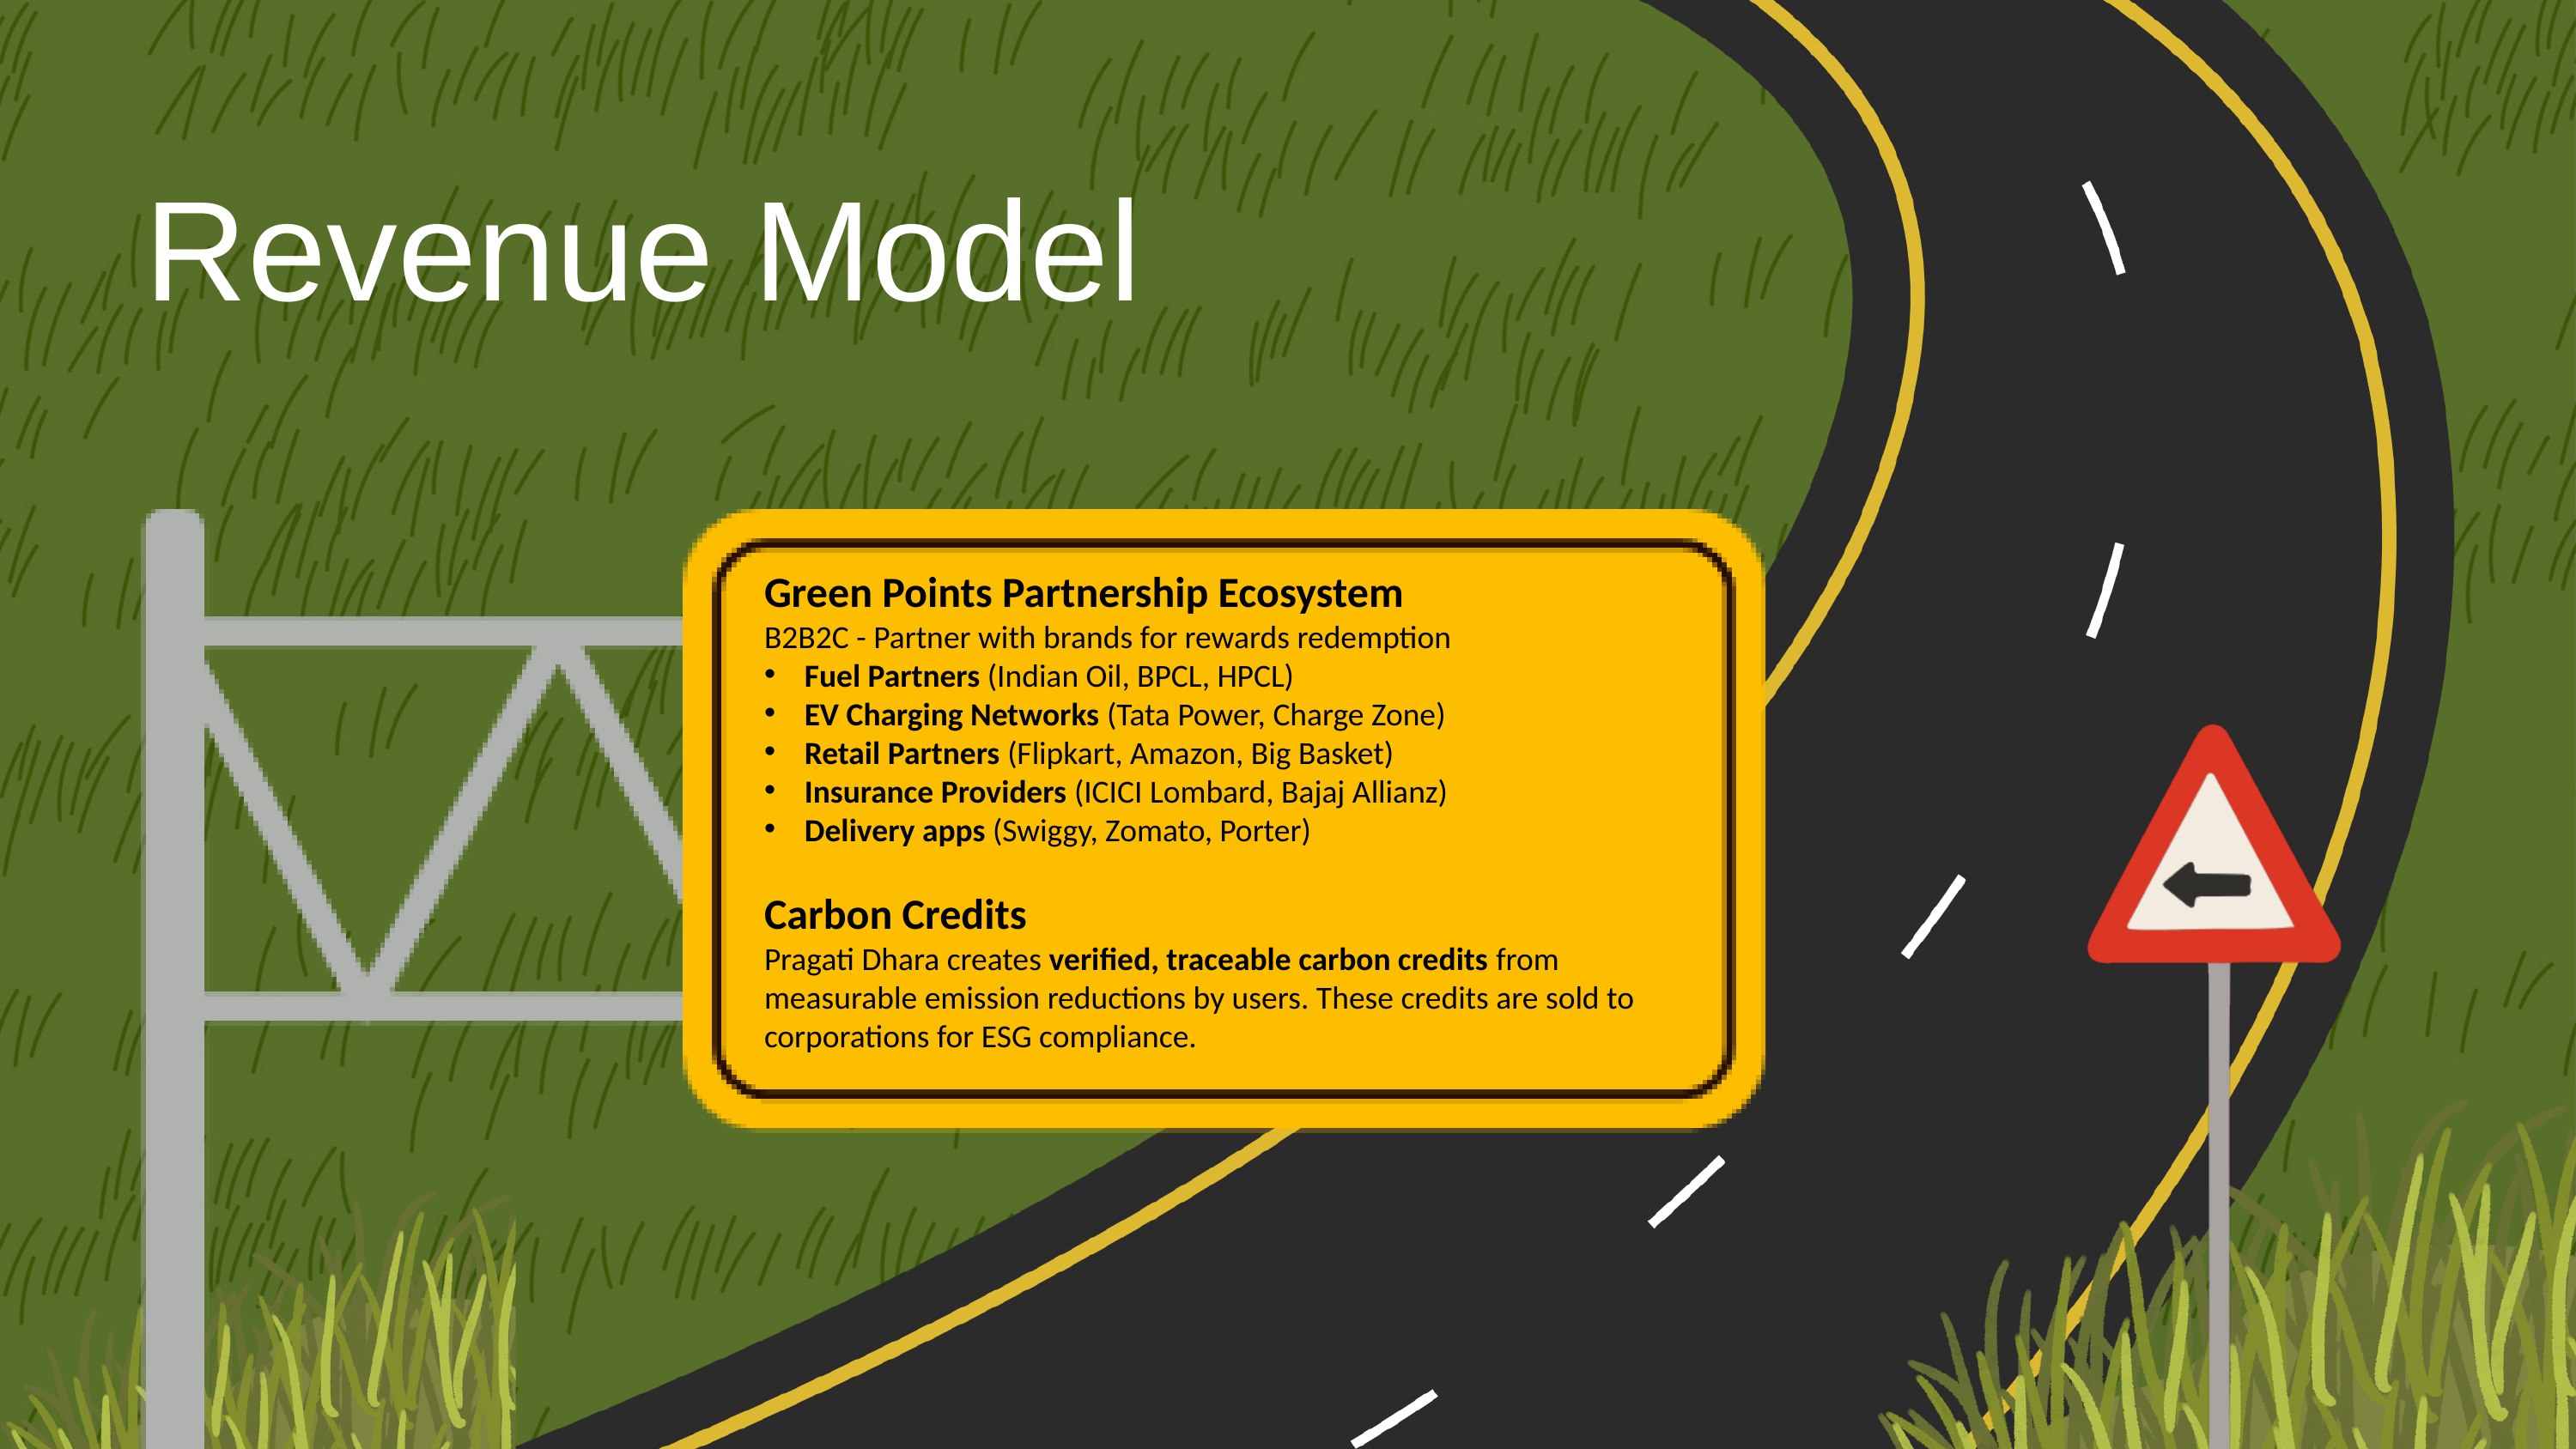

Revenue Model

Green Points Partnership Ecosystem
B2B2C - Partner with brands for rewards redemption
Fuel Partners (Indian Oil, BPCL, HPCL)
EV Charging Networks (Tata Power, Charge Zone)
Retail Partners (Flipkart, Amazon, Big Basket)
Insurance Providers (ICICI Lombard, Bajaj Allianz)
Delivery apps (Swiggy, Zomato, Porter)

Carbon Credits
Pragati Dhara creates verified, traceable carbon credits from measurable emission reductions by users. These credits are sold to corporations for ESG compliance.